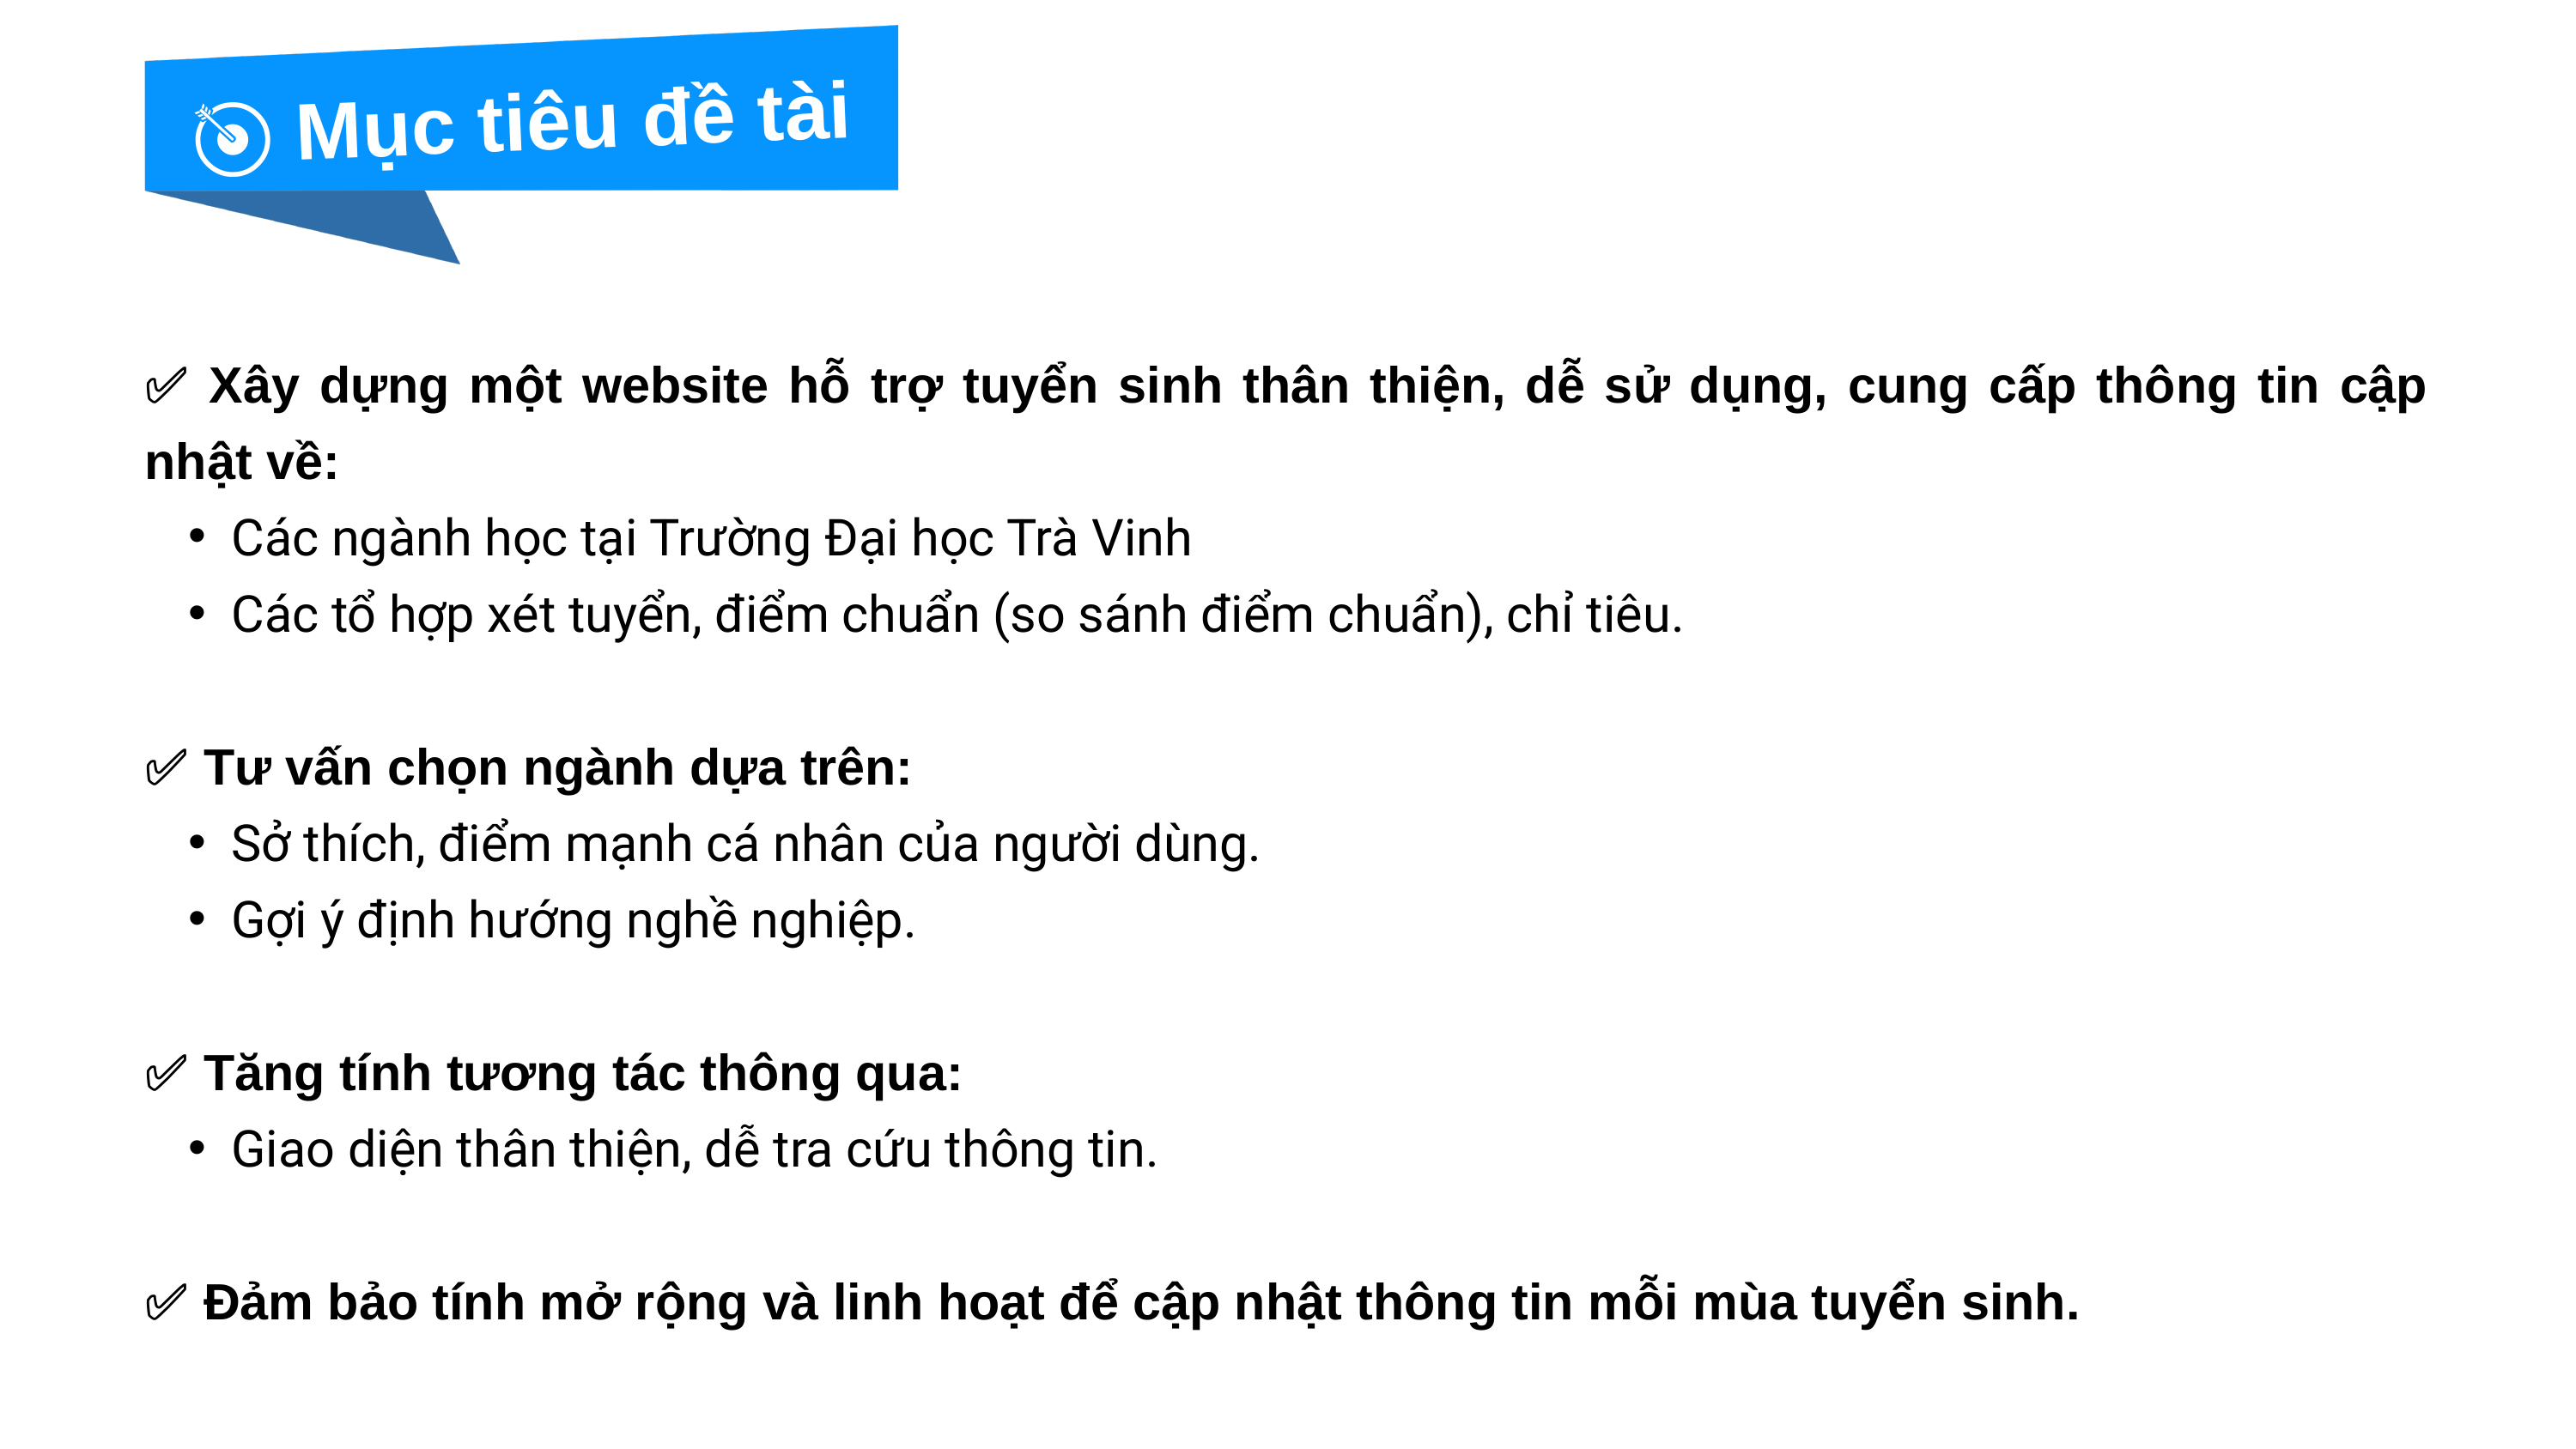

🎯 Mục tiêu đề tài
✅ Xây dựng một website hỗ trợ tuyển sinh thân thiện, dễ sử dụng, cung cấp thông tin cập nhật về:
Các ngành học tại Trường Đại học Trà Vinh
Các tổ hợp xét tuyển, điểm chuẩn (so sánh điểm chuẩn), chỉ tiêu.

✅ Tư vấn chọn ngành dựa trên:
Sở thích, điểm mạnh cá nhân của người dùng.
Gợi ý định hướng nghề nghiệp.

✅ Tăng tính tương tác thông qua:
Giao diện thân thiện, dễ tra cứu thông tin.

✅ Đảm bảo tính mở rộng và linh hoạt để cập nhật thông tin mỗi mùa tuyển sinh.